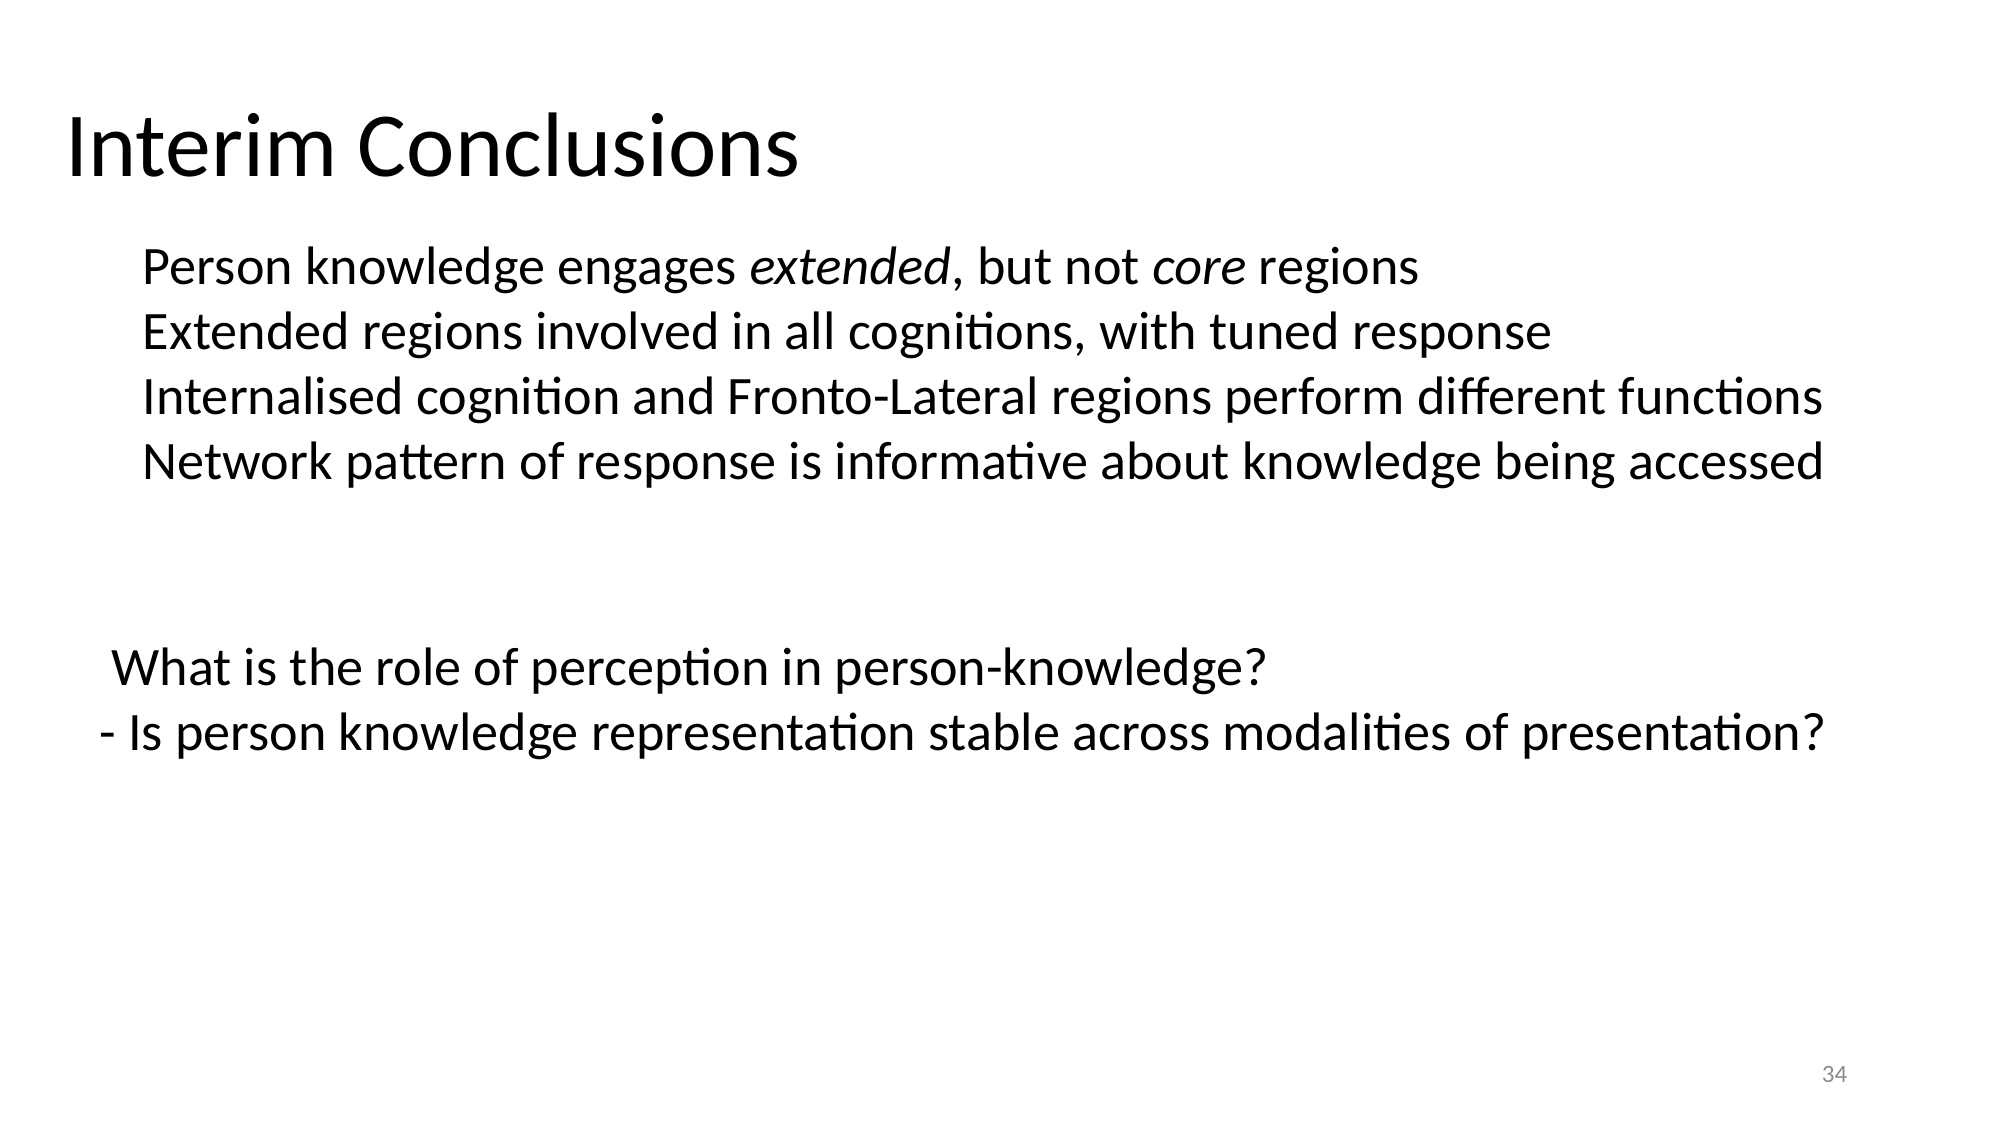

# Interim Conclusions
Person knowledge engages extended, but not core regions
Extended regions involved in all cognitions, with tuned response
Internalised cognition and Fronto-Lateral regions perform different functions
Network pattern of response is informative about knowledge being accessed
 What is the role of perception in person-knowledge?
- Is person knowledge representation stable across modalities of presentation?
34